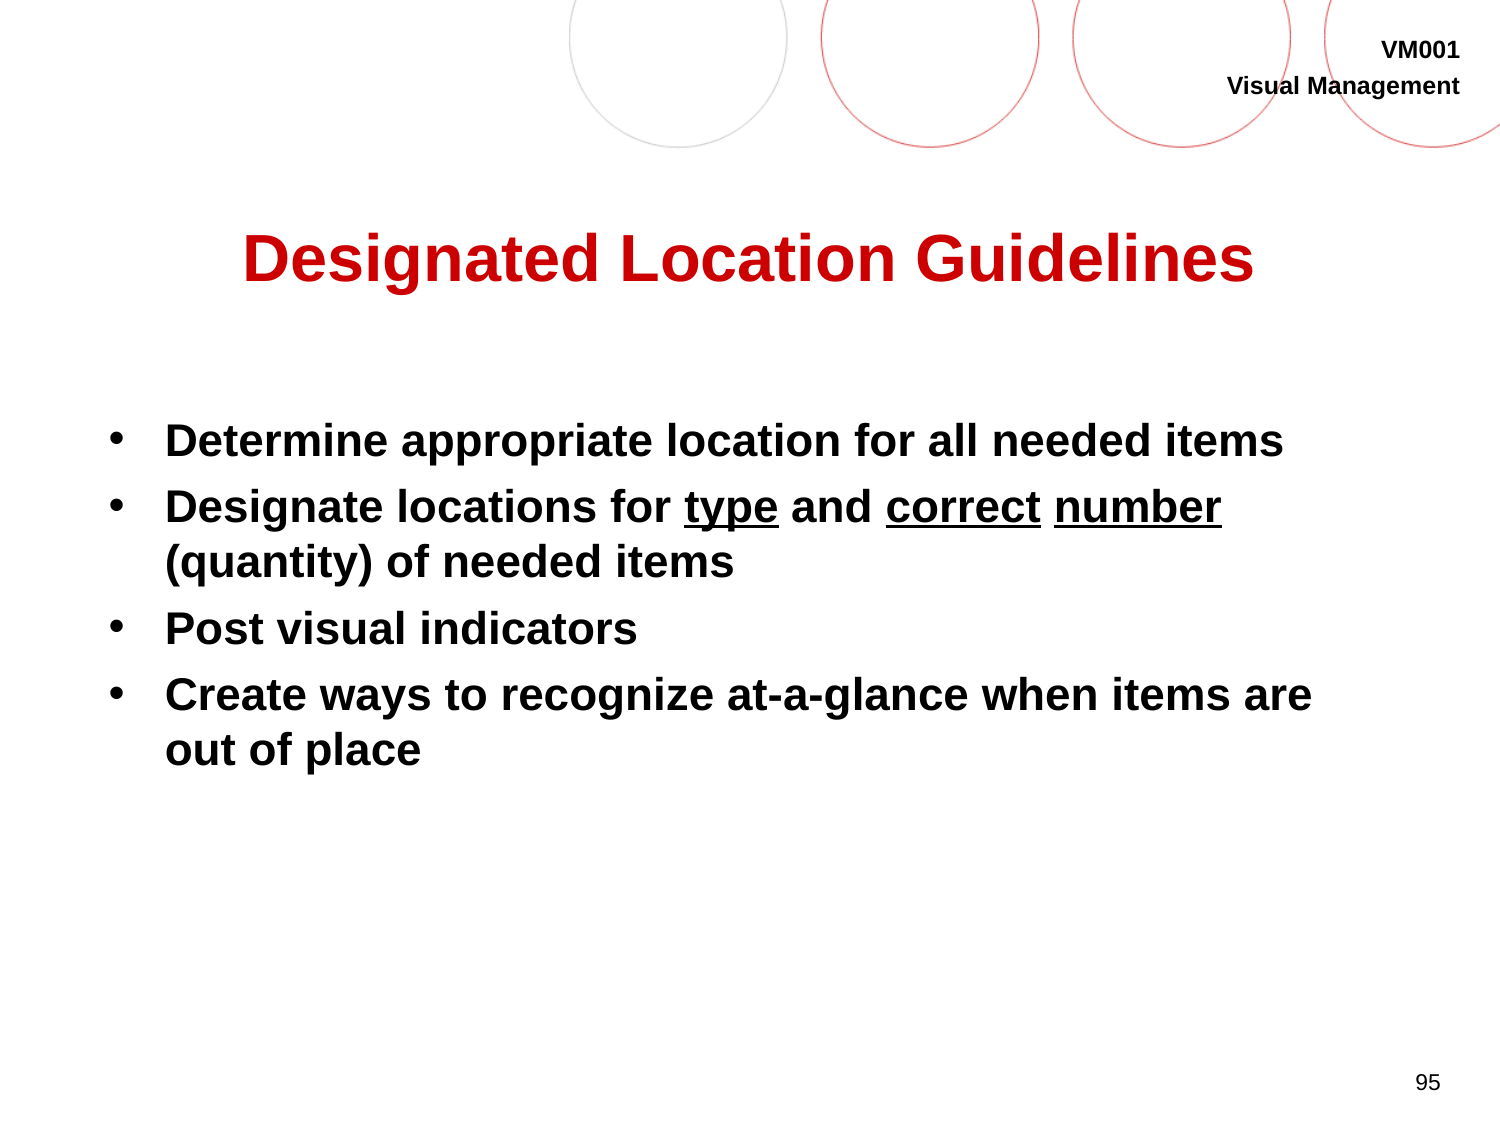

# Designated Location Guidelines
Determine appropriate location for all needed items
Designate locations for type and correct number (quantity) of needed items
Post visual indicators
Create ways to recognize at-a-glance when items are out of place